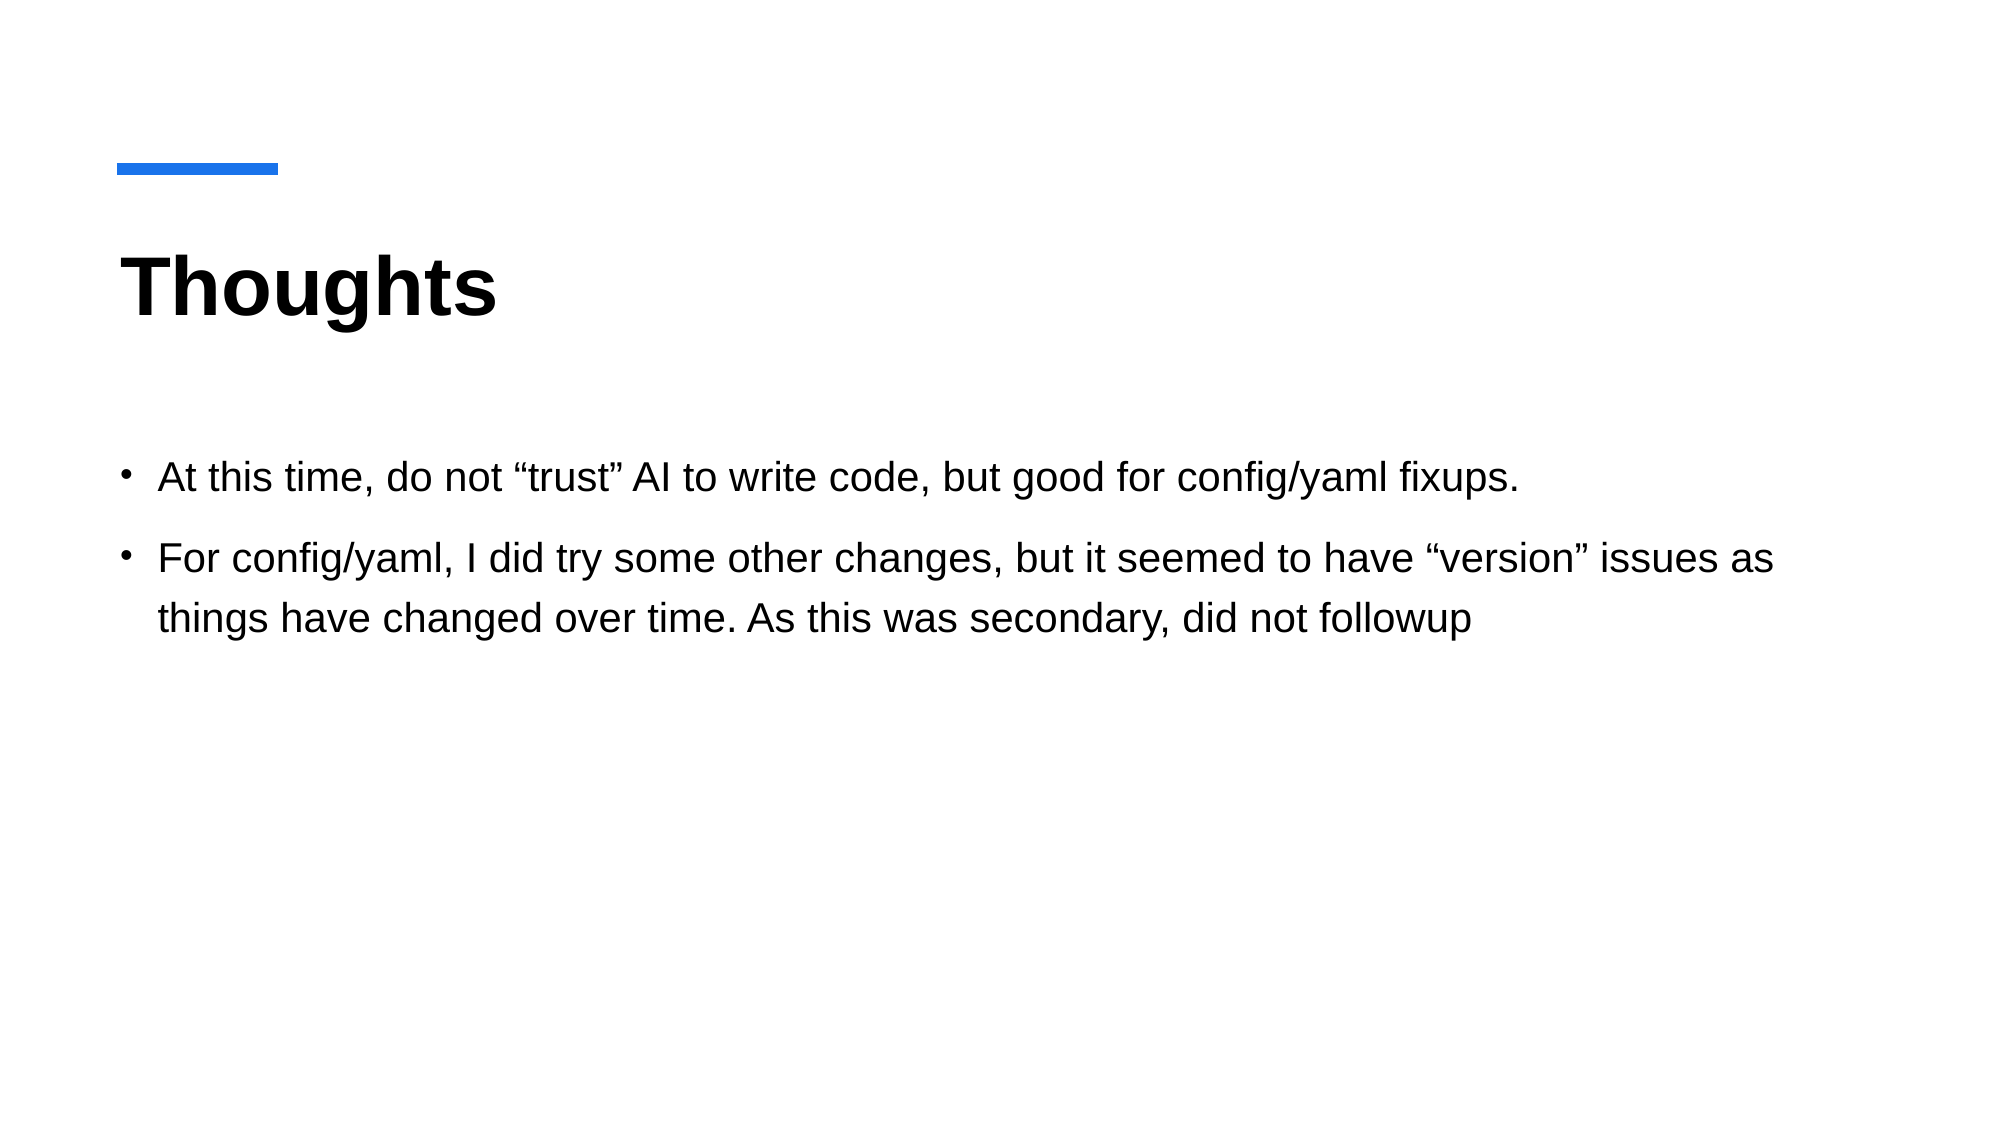

# Thoughts
At this time, do not “trust” AI to write code, but good for config/yaml fixups.
For config/yaml, I did try some other changes, but it seemed to have “version” issues as things have changed over time. As this was secondary, did not followup